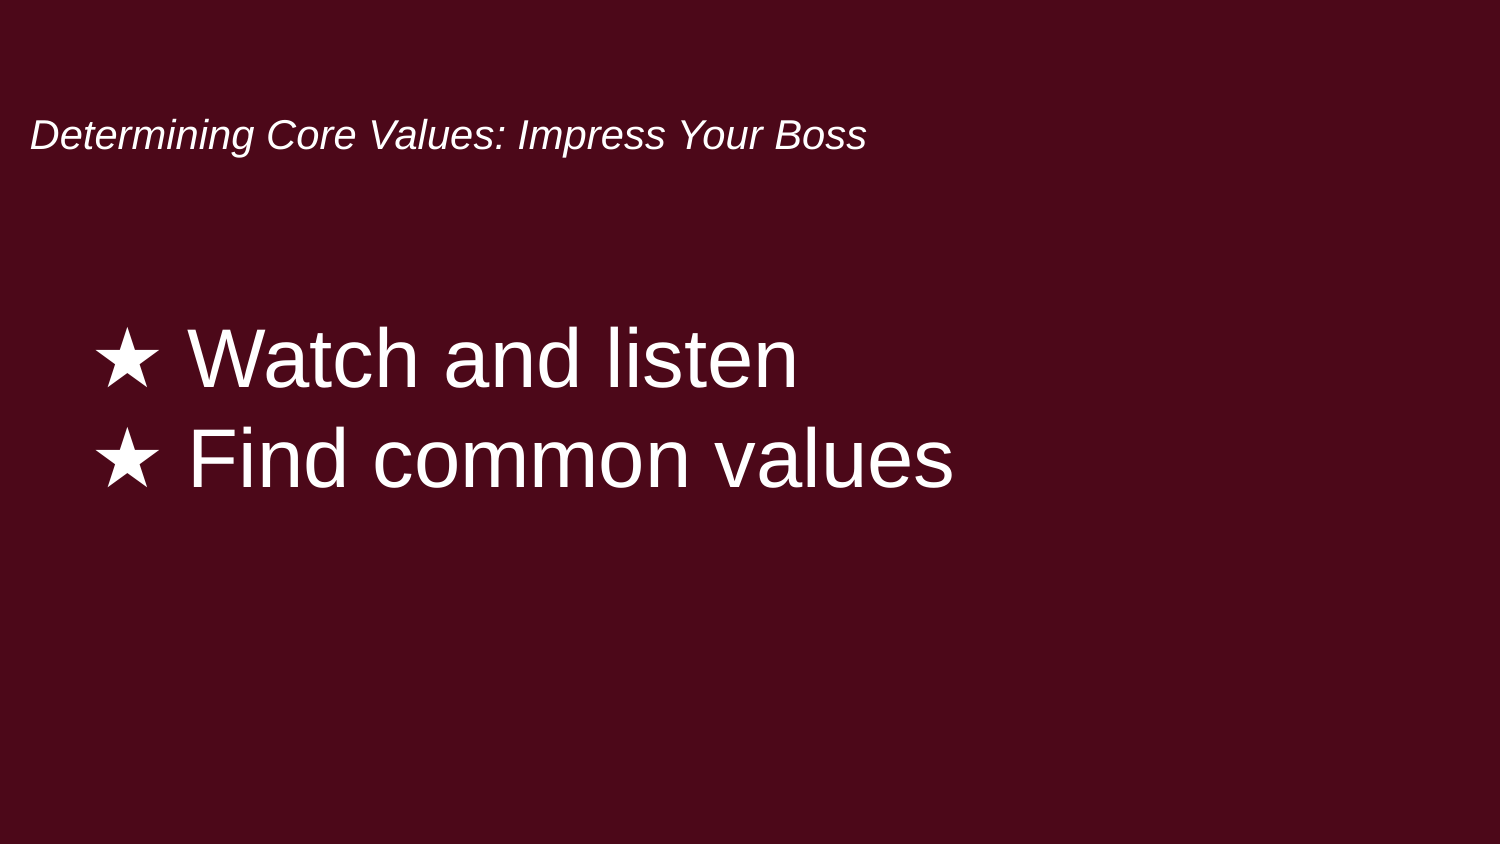

Determining Core Values: Impress Your Boss
# ★ Watch and listen ★ Find common values